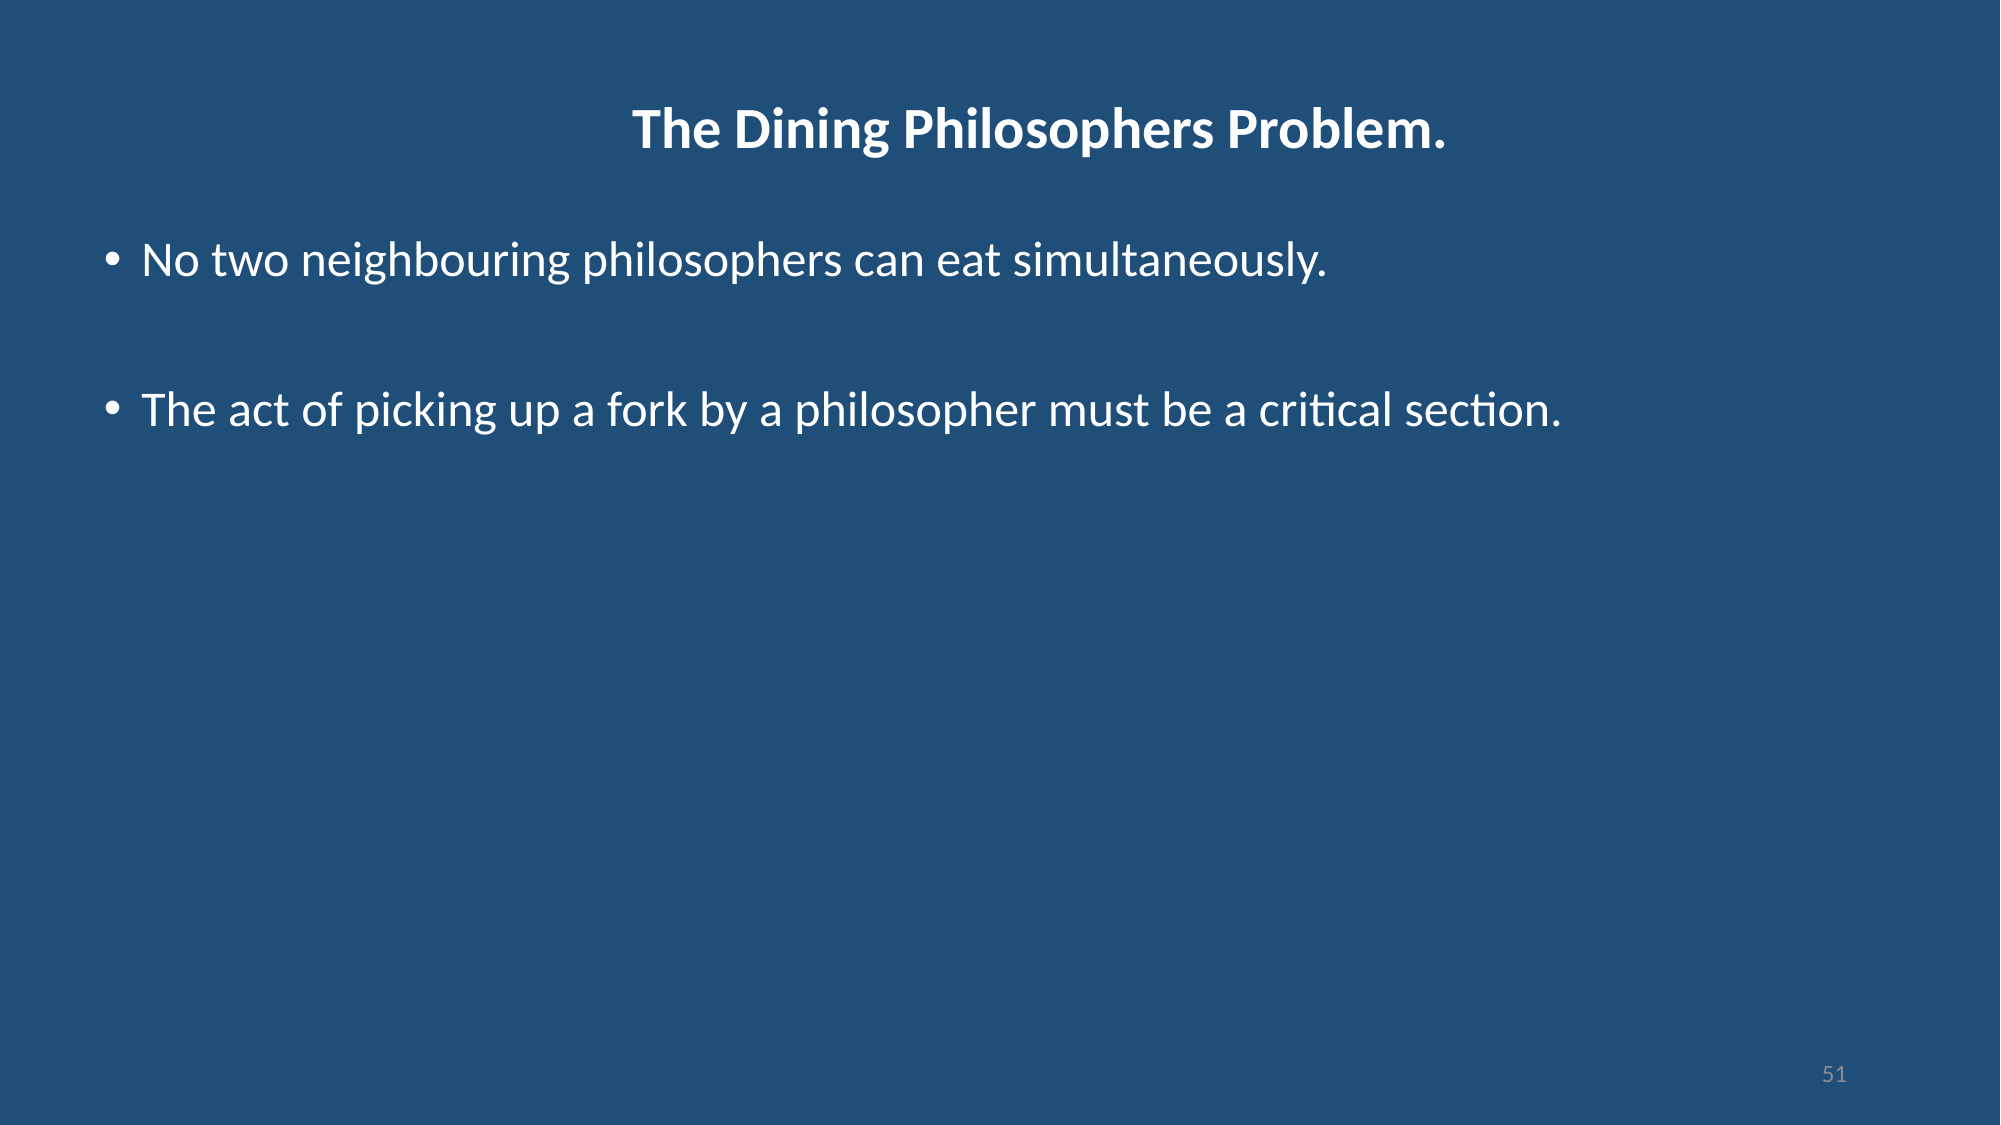

# The Dining Philosophers Problem.
No two neighbouring philosophers can eat simultaneously.

The act of picking up a fork by a philosopher must be a critical section.
51